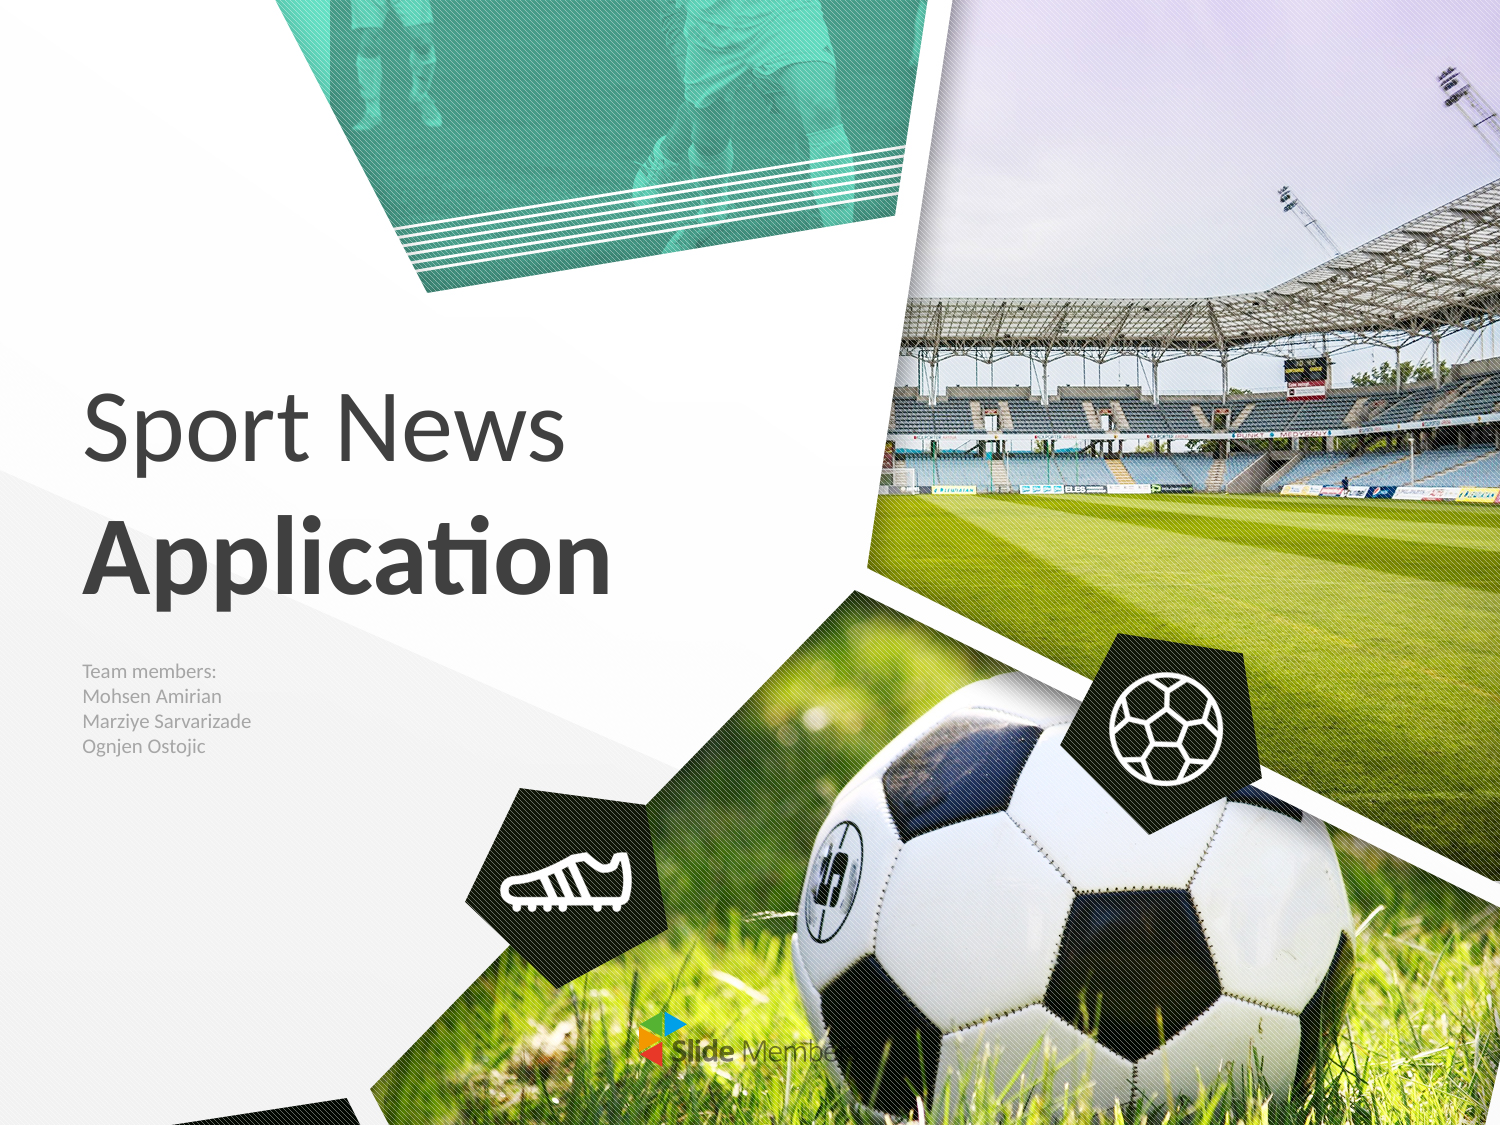

# Sport News Application
Team members:
Mohsen Amirian
Marziye Sarvarizade
Ognjen Ostojic